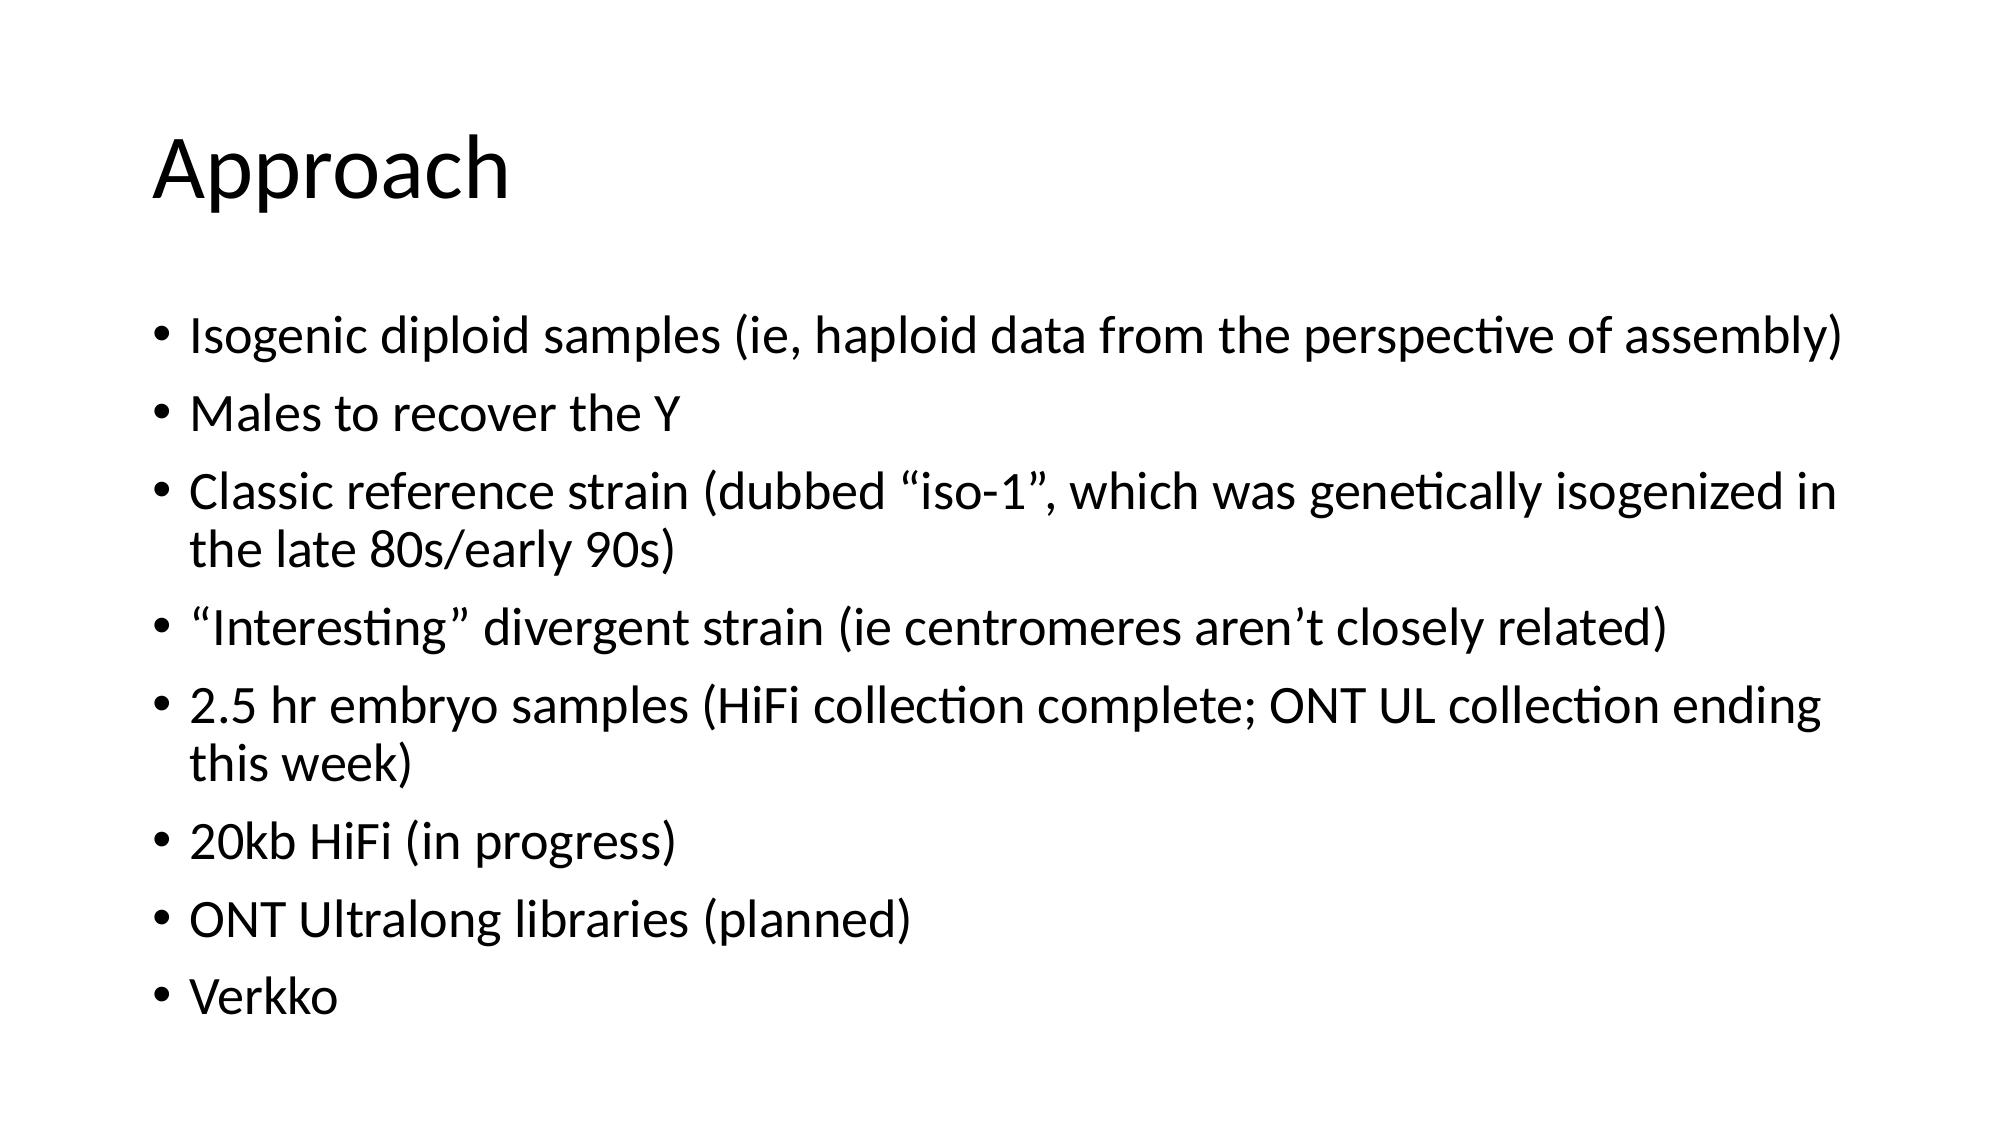

# Approach
Isogenic diploid samples (ie, haploid data from the perspective of assembly)
Males to recover the Y
Classic reference strain (dubbed “iso-1”, which was genetically isogenized in the late 80s/early 90s)
“Interesting” divergent strain (ie centromeres aren’t closely related)
2.5 hr embryo samples (HiFi collection complete; ONT UL collection ending this week)
20kb HiFi (in progress)
ONT Ultralong libraries (planned)
Verkko